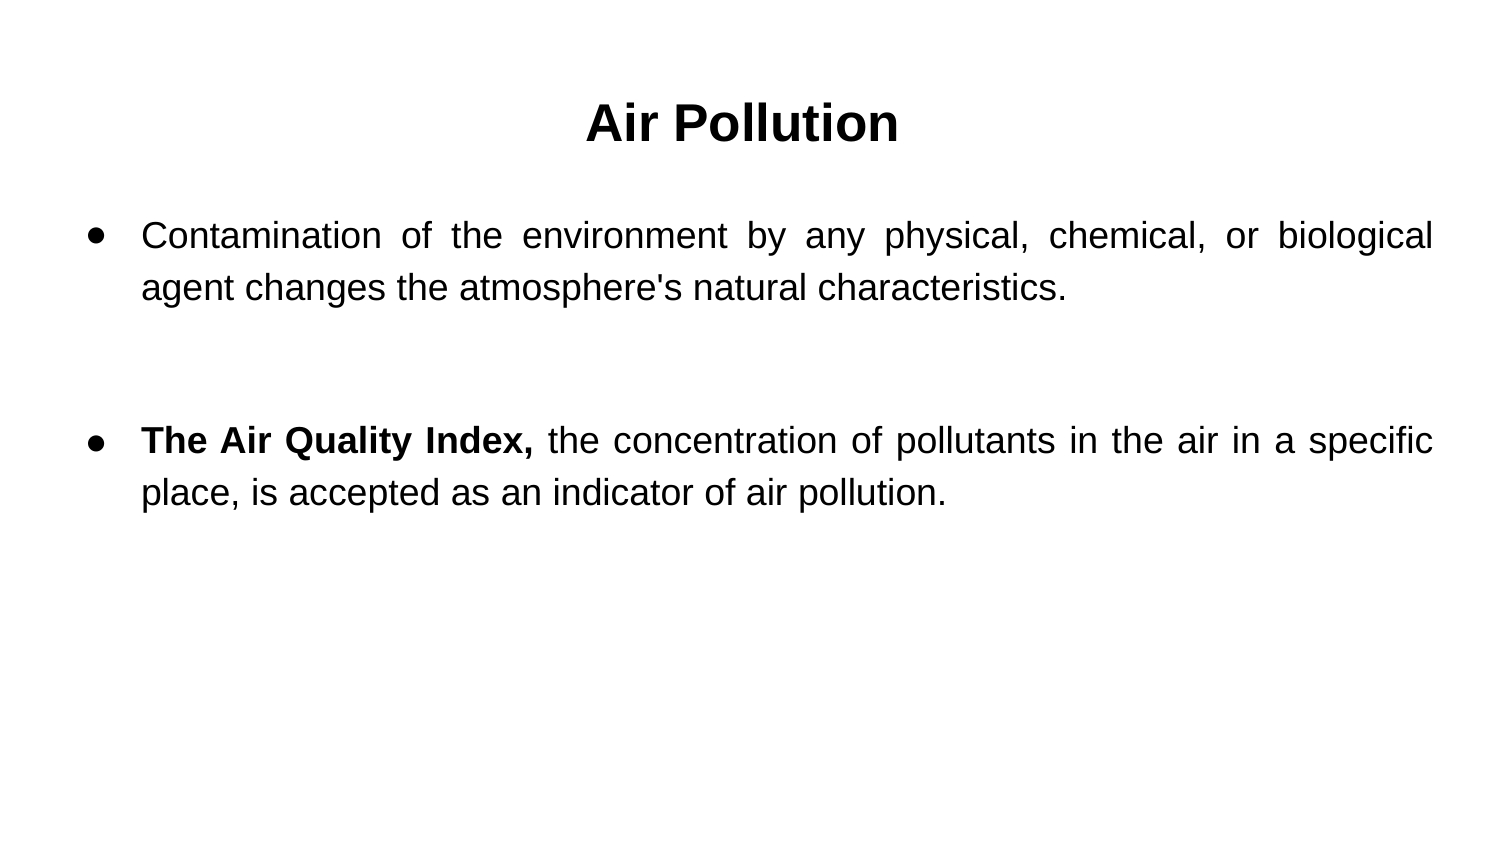

# Air Pollution
Contamination of the environment by any physical, chemical, or biological agent changes the atmosphere's natural characteristics.

The Air Quality Index, the concentration of pollutants in the air in a specific place, is accepted as an indicator of air pollution.